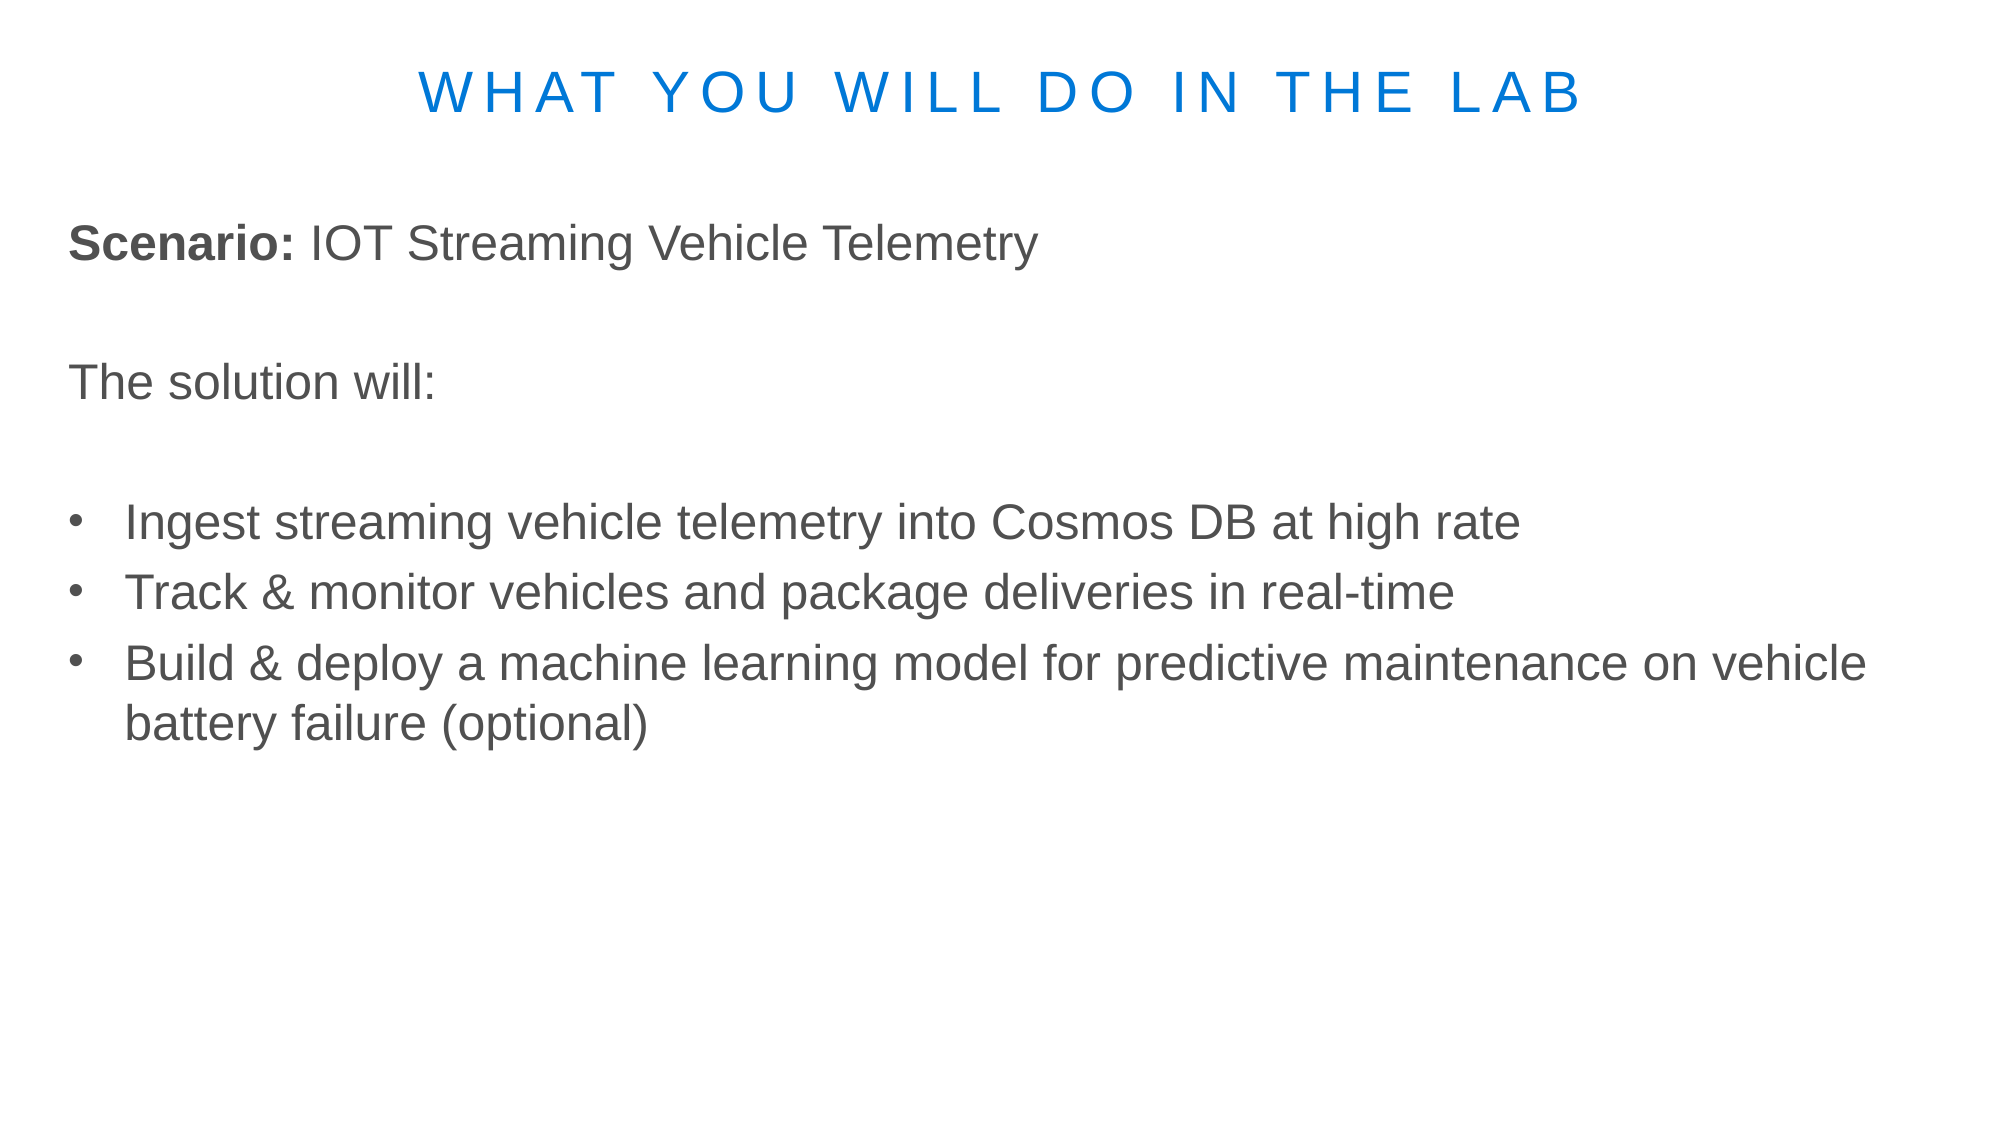

# What you will do in the lab
Scenario: IOT Streaming Vehicle Telemetry

The solution will:

Ingest streaming vehicle telemetry into Cosmos DB at high rate
Track & monitor vehicles and package deliveries in real-time
Build & deploy a machine learning model for predictive maintenance on vehicle battery failure (optional)